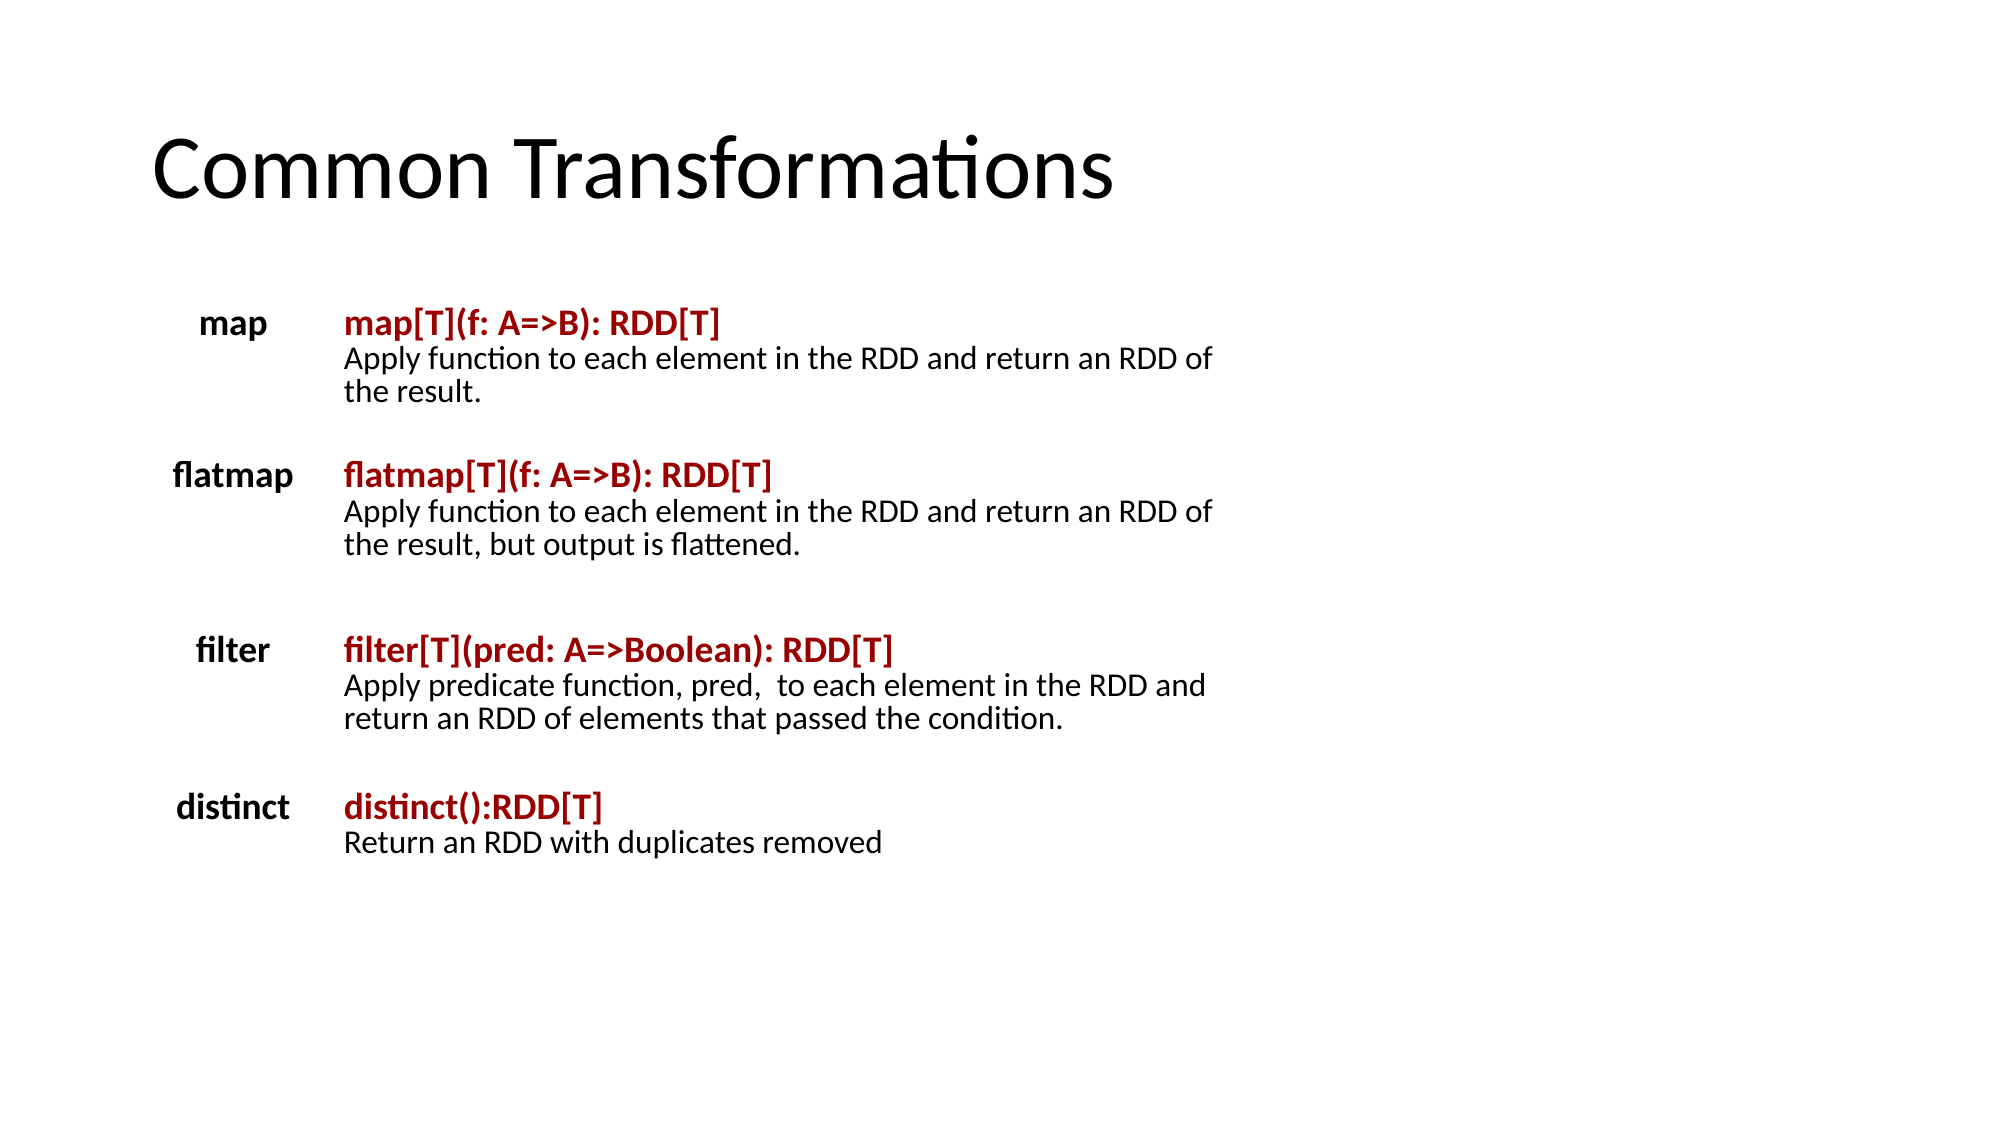

# Common Transformations
| map | map[T](f: A=>B): RDD[T] Apply function to each element in the RDD and return an RDD of the result. |
| --- | --- |
| flatmap | flatmap[T](f: A=>B): RDD[T] Apply function to each element in the RDD and return an RDD of the result, but output is flattened. |
| filter | filter[T](pred: A=>Boolean): RDD[T] Apply predicate function, pred, to each element in the RDD and return an RDD of elements that passed the condition. |
| distinct | distinct():RDD[T] Return an RDD with duplicates removed |